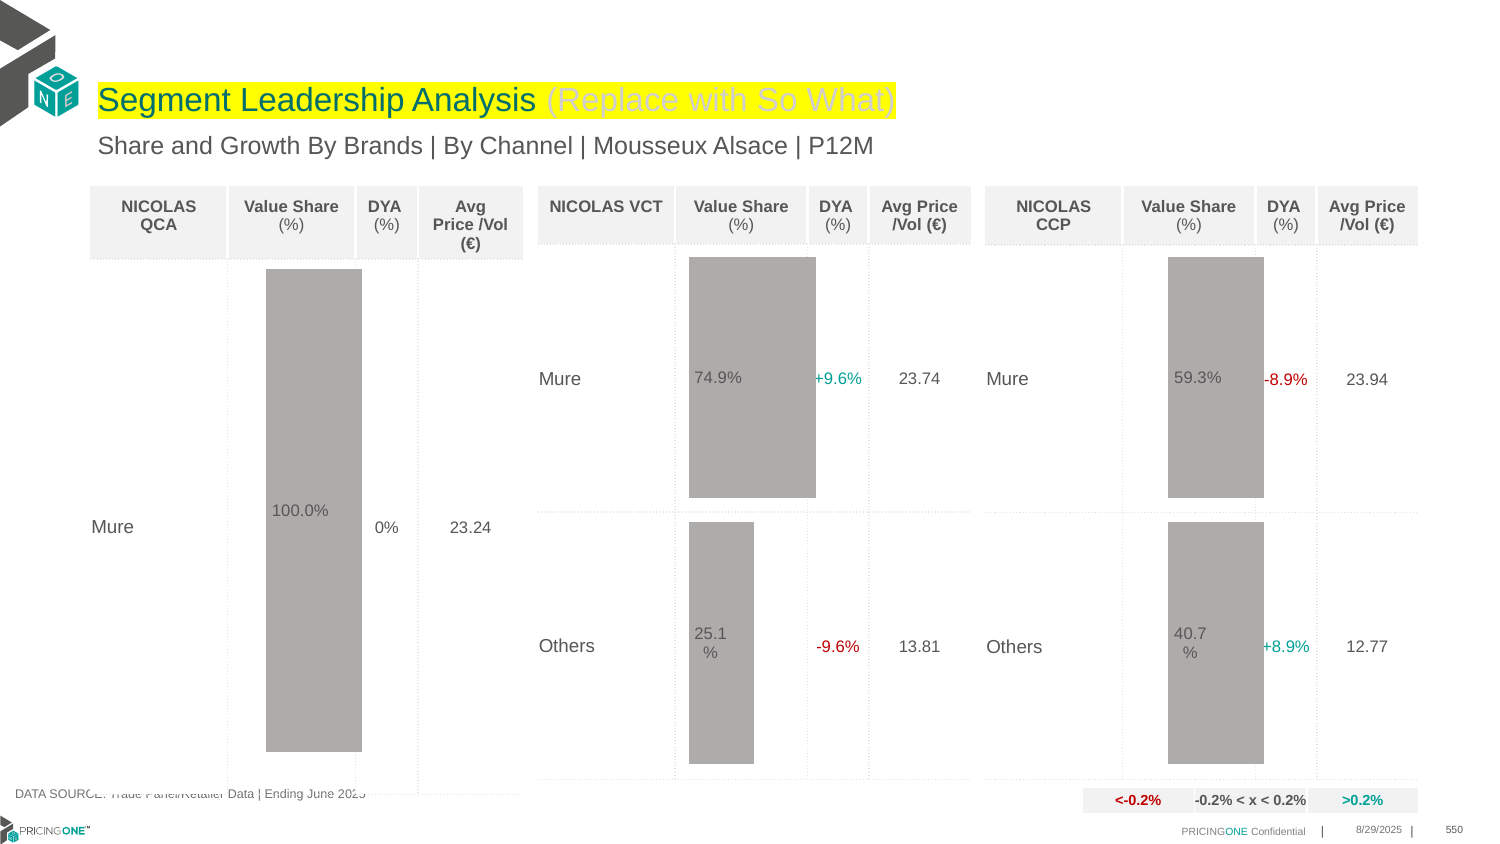

# Segment Leadership Analysis (Replace with So What)
Share and Growth By Brands | By Channel | Mousseux Alsace | P12M
| NICOLAS VCT | Value Share (%) | DYA (%) | Avg Price /Vol (€) |
| --- | --- | --- | --- |
| Mure |  | +9.6% | 23.74 |
| Others |  | -9.6% | 13.81 |
| NICOLAS QCA | Value Share (%) | DYA (%) | Avg Price /Vol (€) |
| --- | --- | --- | --- |
| Mure |  | 0% | 23.24 |
| NICOLAS CCP | Value Share (%) | DYA (%) | Avg Price /Vol (€) |
| --- | --- | --- | --- |
| Mure |  | -8.9% | 23.94 |
| Others |  | +8.9% | 12.77 |

### Chart

| Category | Mousseux Alsace | NICOLAS QCA |
|---|---|
| None | 1.0 |

### Chart

| Category | Mousseux Alsace | NICOLAS VCT |
|---|---|
| None | 0.7488121634463097 |

### Chart

| Category | Mousseux Alsace | NICOLAS CCP |
|---|---|
| None | 0.5926956234334977 |
DATA SOURCE: Trade Panel/Retailer Data | Ending June 2025
| <-0.2% | -0.2% < x < 0.2% | >0.2% |
| --- | --- | --- |

8/29/2025
550